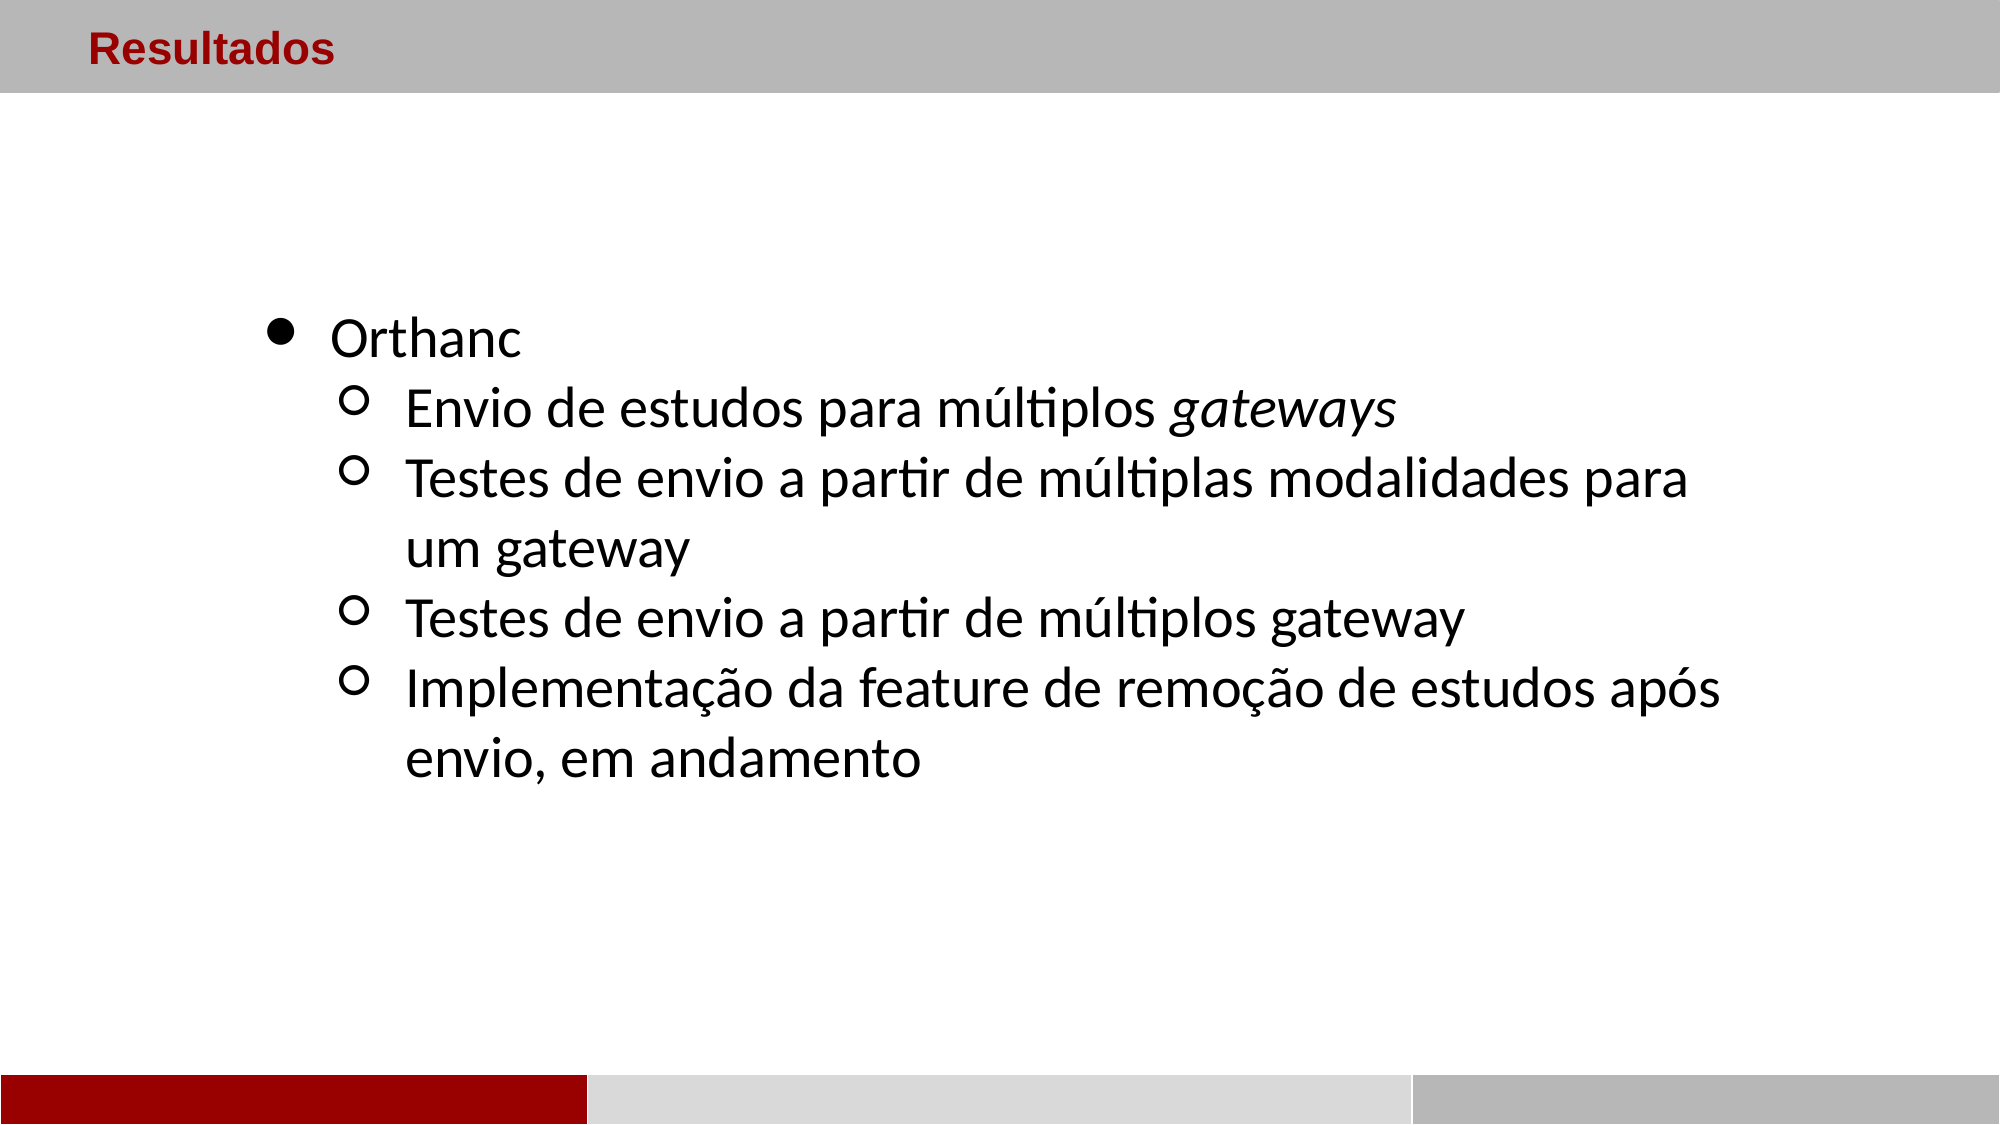

Resultados

Orthanc
Envio de estudos para múltiplos gateways
Testes de envio a partir de múltiplas modalidades para um gateway
Testes de envio a partir de múltiplos gateway
Implementação da feature de remoção de estudos após envio, em andamento